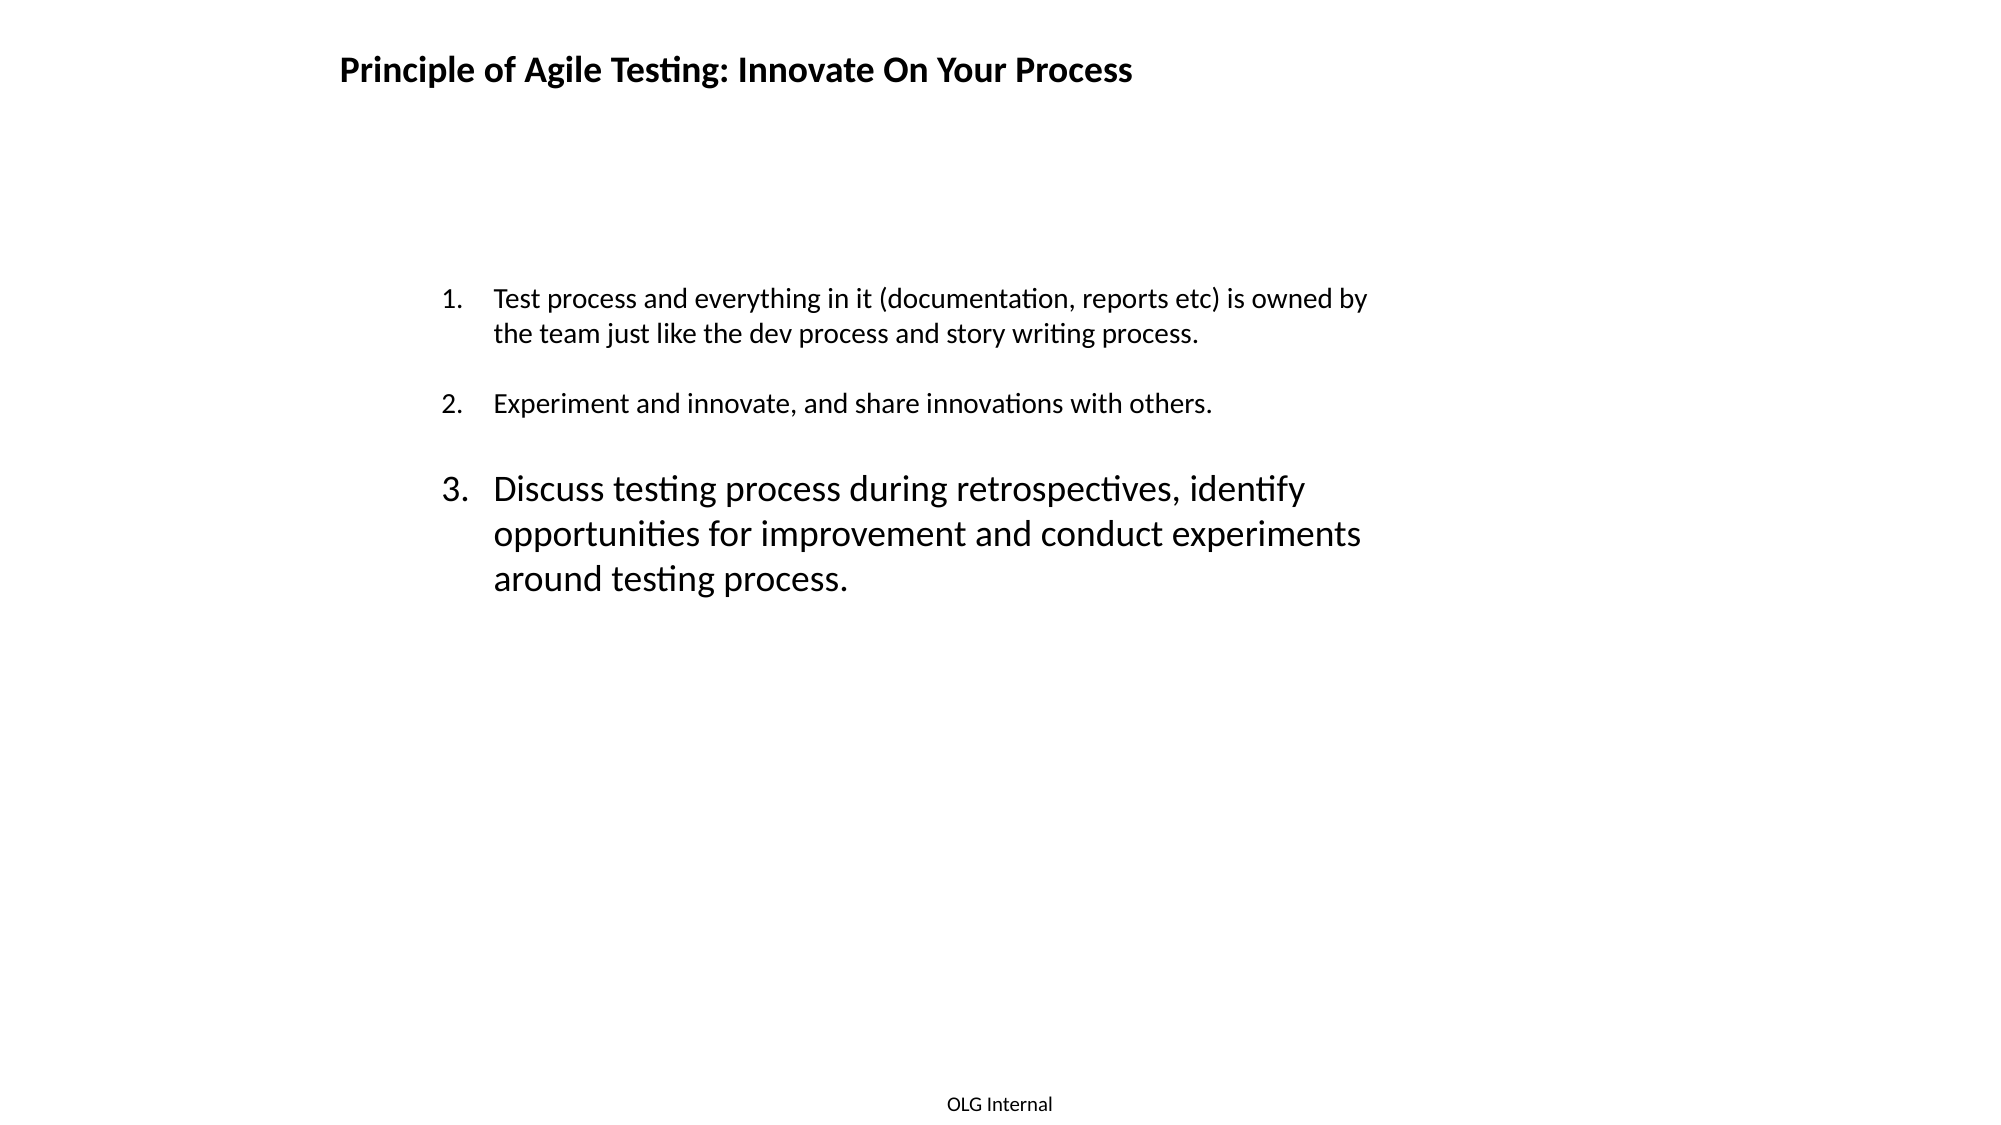

# Principle of Agile Testing: Innovate On Your Process
Test process and everything in it (documentation, reports etc) is owned by the team just like the dev process and story writing process.

Experiment and innovate, and share innovations with others.

Discuss testing process during retrospectives, identify opportunities for improvement and conduct experiments around testing process.